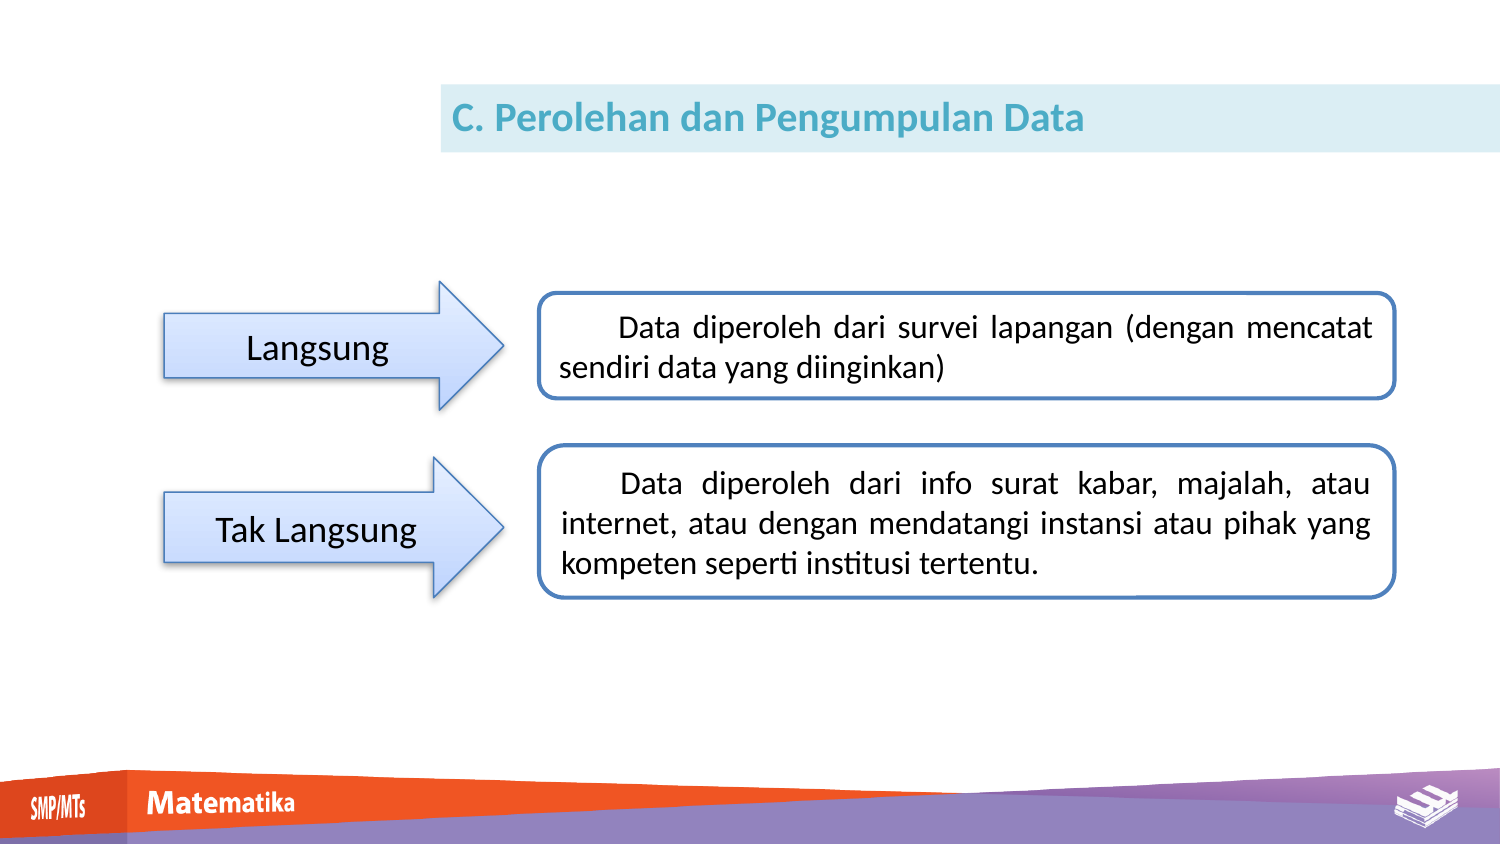

C. Perolehan dan Pengumpulan Data
Langsung
Data diperoleh dari survei lapangan (dengan mencatat sendiri data yang diinginkan)
Data diperoleh dari info surat kabar, majalah, atau internet, atau dengan mendatangi instansi atau pihak yang kompeten seperti institusi tertentu.
Tak Langsung